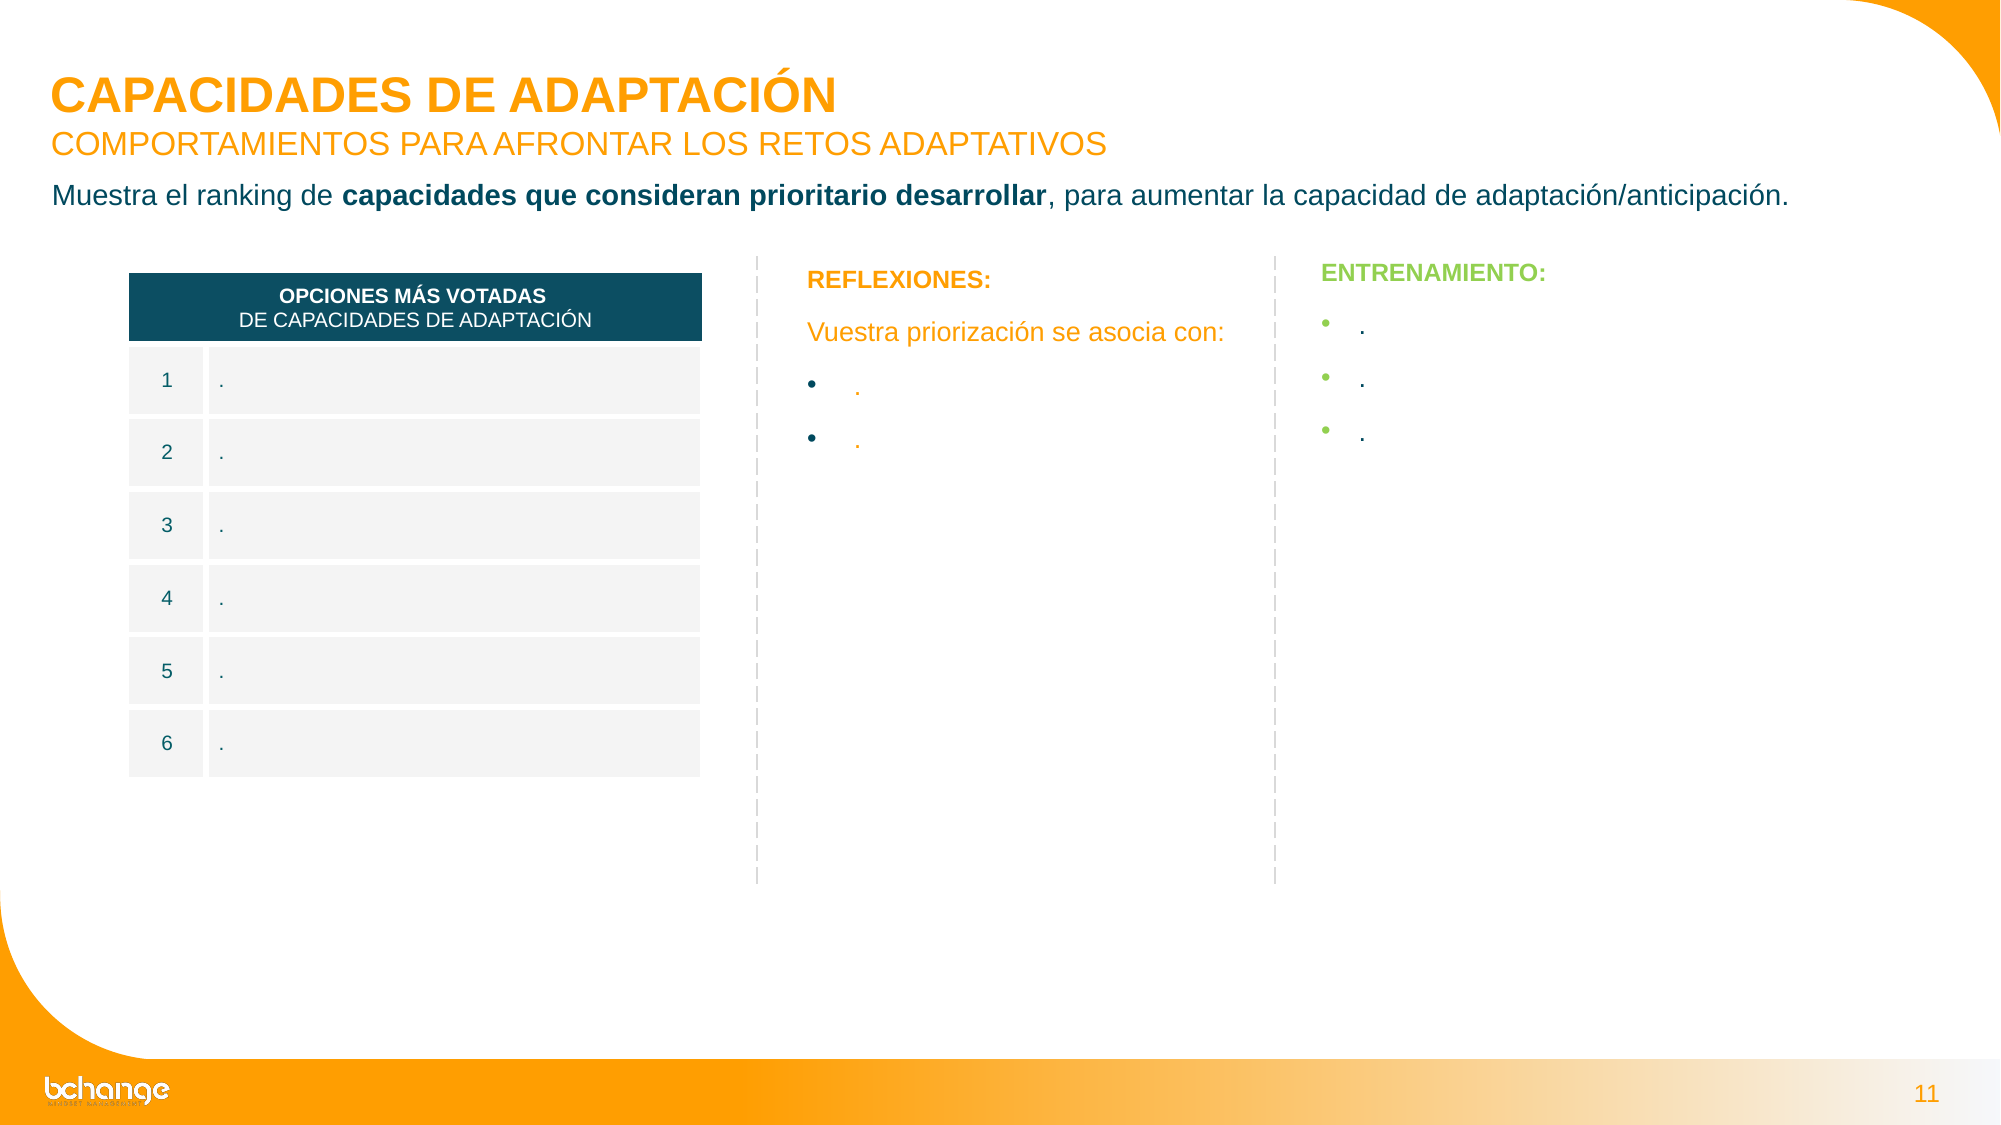

CAPACIDADES DE ADAPTACIÓN
COMPORTAMIENTOS PARA AFRONTAR LOS RETOS ADAPTATIVOS
Muestra el ranking de capacidades que consideran prioritario desarrollar, para aumentar la capacidad de adaptación/anticipación.
ENTRENAMIENTO:
.
.
.

REFLEXIONES:
Vuestra priorización se asocia con:
.
.

| OPCIONES MÁS VOTADAS DE CAPACIDADES DE ADAPTACIÓN |  |
| --- | --- |
| 1 | . |
| 2 | . |
| 3 | . |
| 4 | . |
| 5 | . |
| 6 | . |